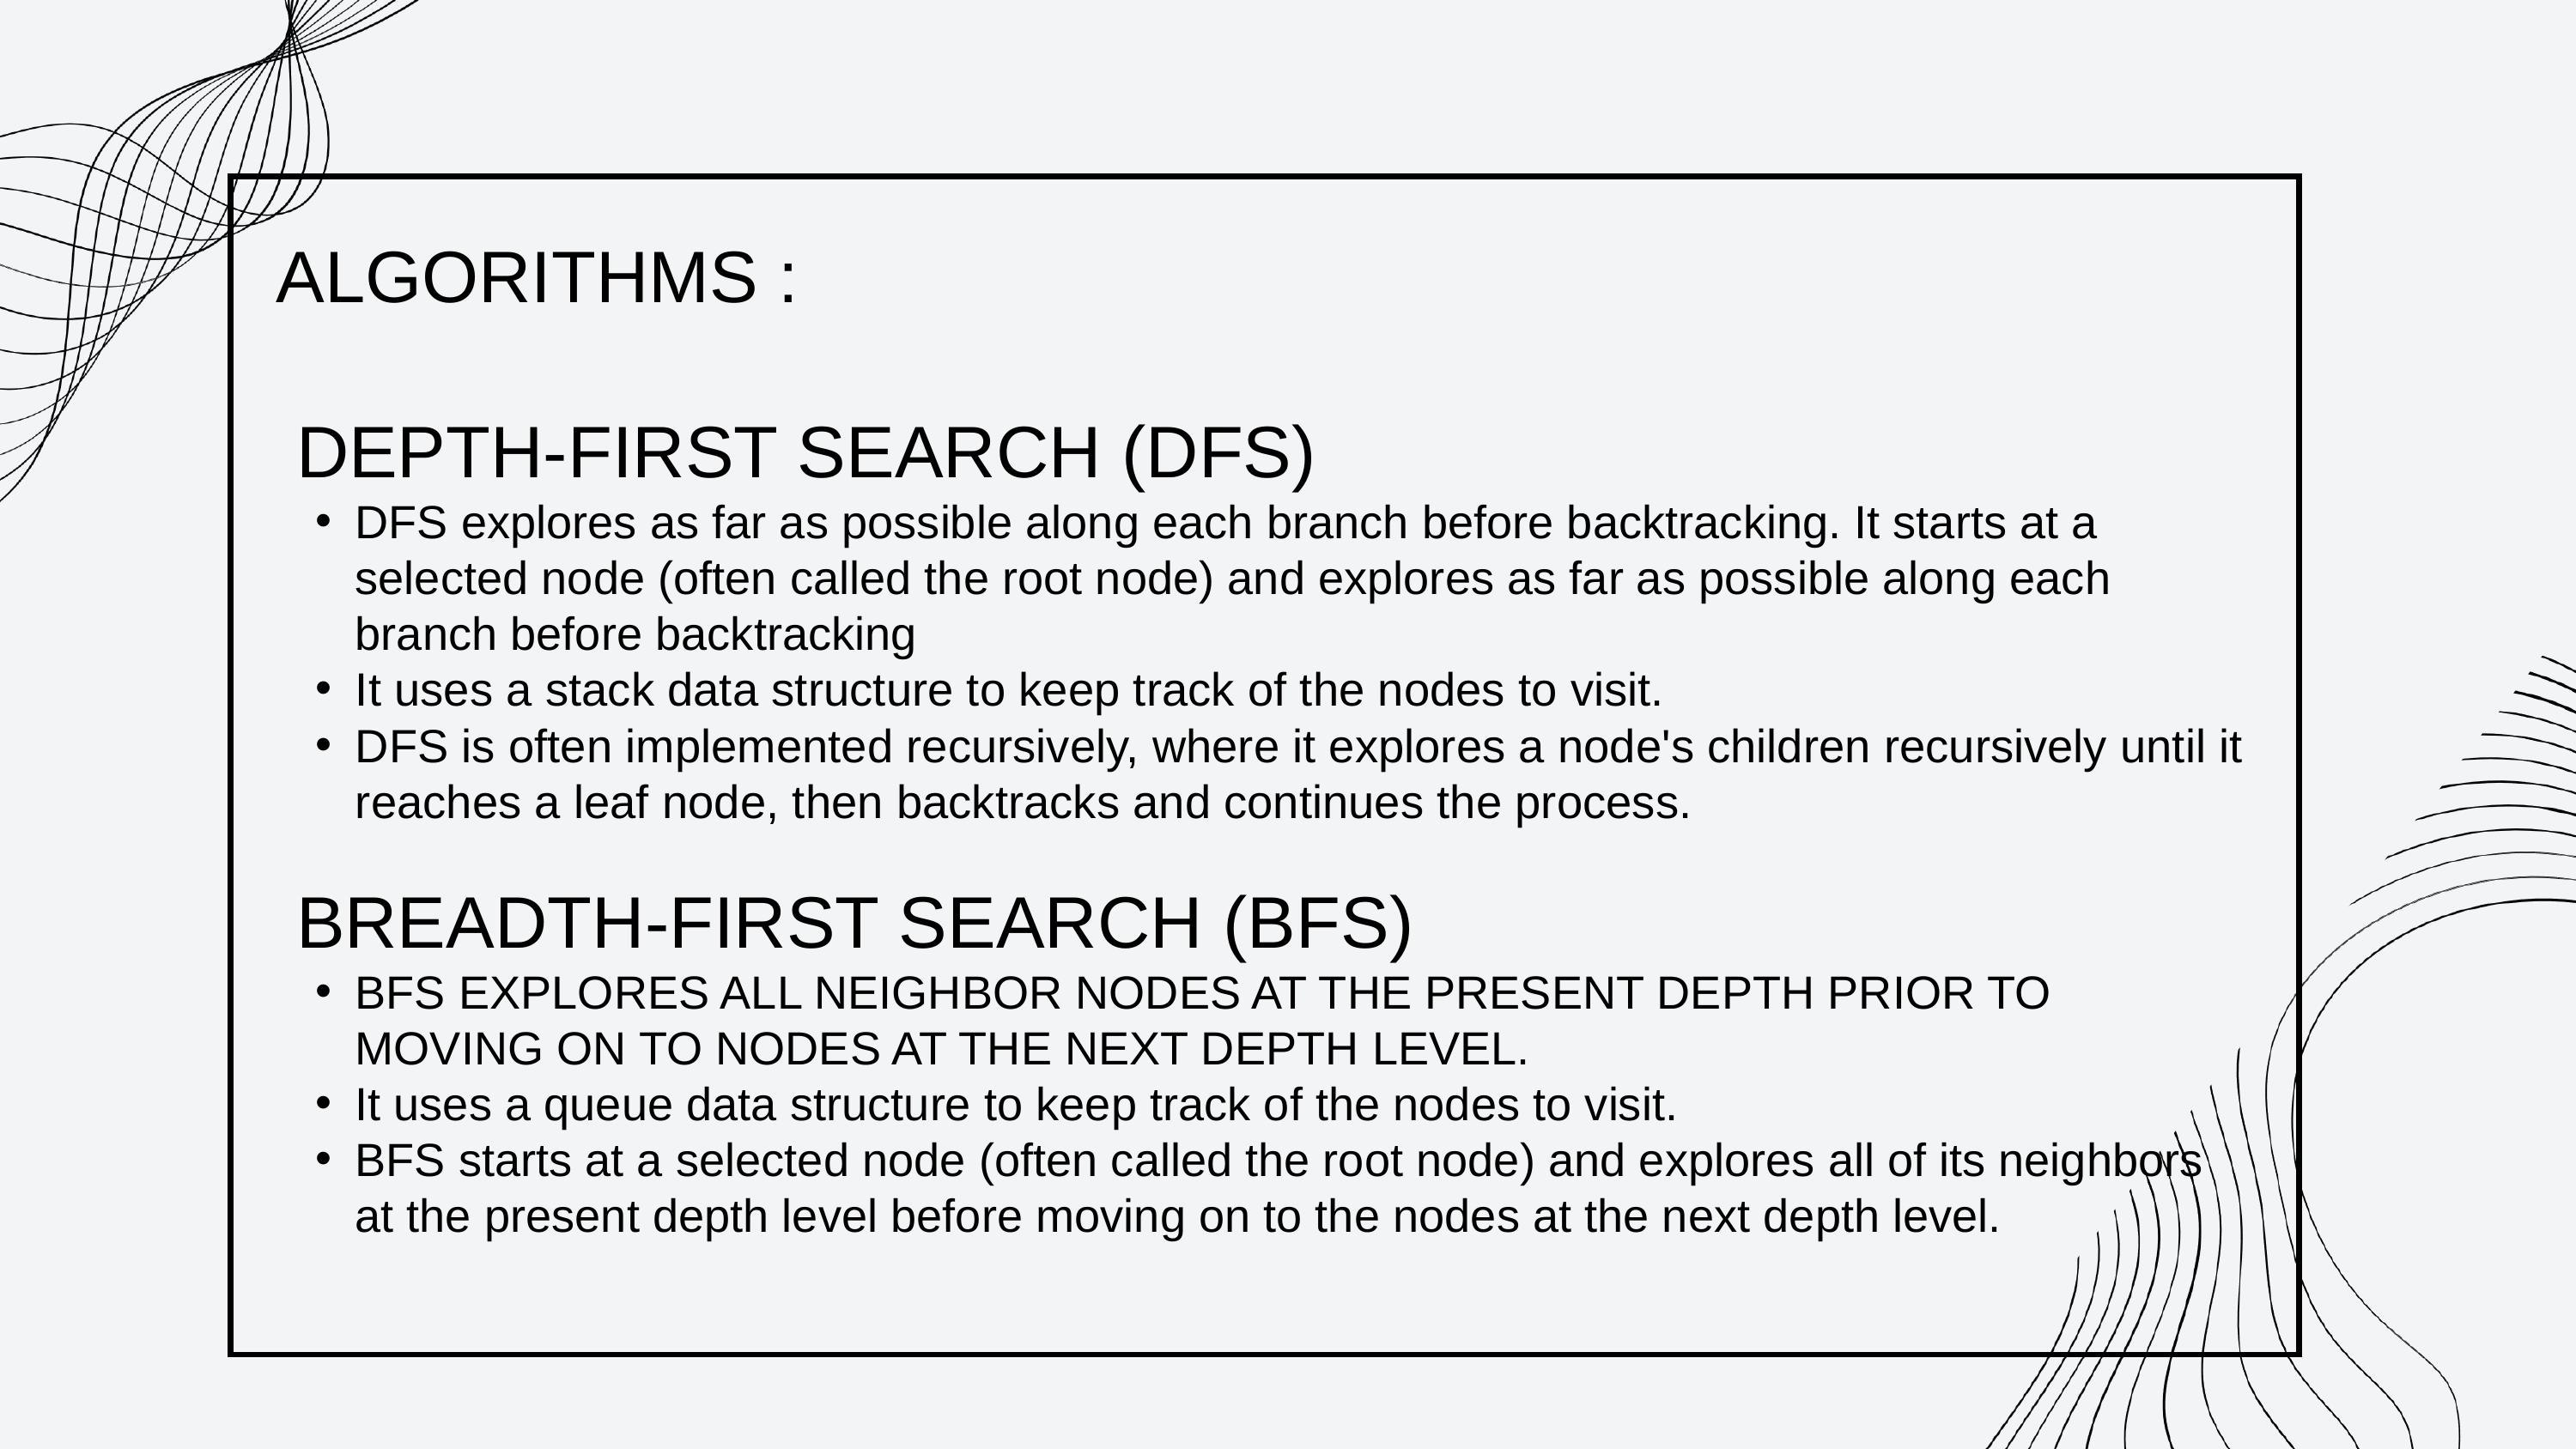

ALGORITHMS :

 DEPTH-FIRST SEARCH (DFS)
DFS explores as far as possible along each branch before backtracking. It starts at a selected node (often called the root node) and explores as far as possible along each branch before backtracking
It uses a stack data structure to keep track of the nodes to visit.
DFS is often implemented recursively, where it explores a node's children recursively until it reaches a leaf node, then backtracks and continues the process.

 BREADTH-FIRST SEARCH (BFS)
BFS EXPLORES ALL NEIGHBOR NODES AT THE PRESENT DEPTH PRIOR TO MOVING ON TO NODES AT THE NEXT DEPTH LEVEL.
It uses a queue data structure to keep track of the nodes to visit.
BFS starts at a selected node (often called the root node) and explores all of its neighbors at the present depth level before moving on to the nodes at the next depth level.